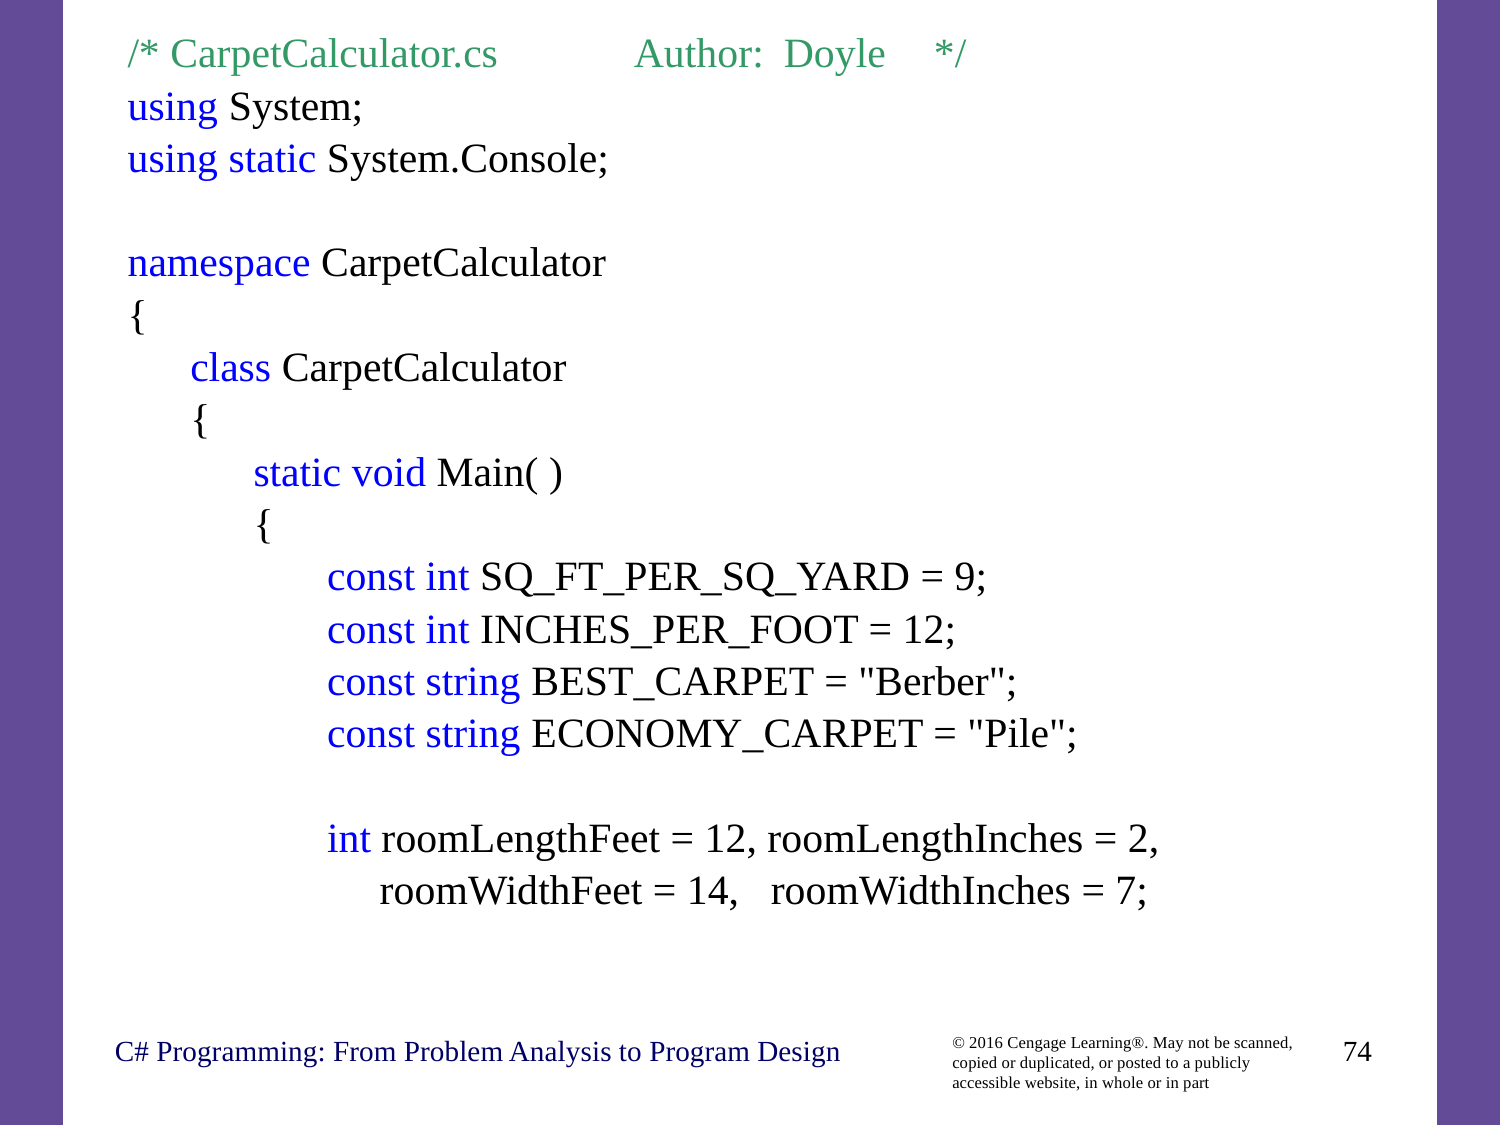

/* CarpetCalculator.cs	Author:	Doyle	*/
using System;
using static System.Console;

namespace CarpetCalculator
{
      class CarpetCalculator
      {
            static void Main( )
            {
                   const int SQ_FT_PER_SQ_YARD = 9;
                   const int INCHES_PER_FOOT = 12;
                   const string BEST_CARPET = "Berber";
                   const string ECONOMY_CARPET = "Pile";

                   int roomLengthFeet = 12, roomLengthInches = 2,
                        roomWidthFeet = 14,   roomWidthInches = 7;

C# Programming: From Problem Analysis to Program Design

74